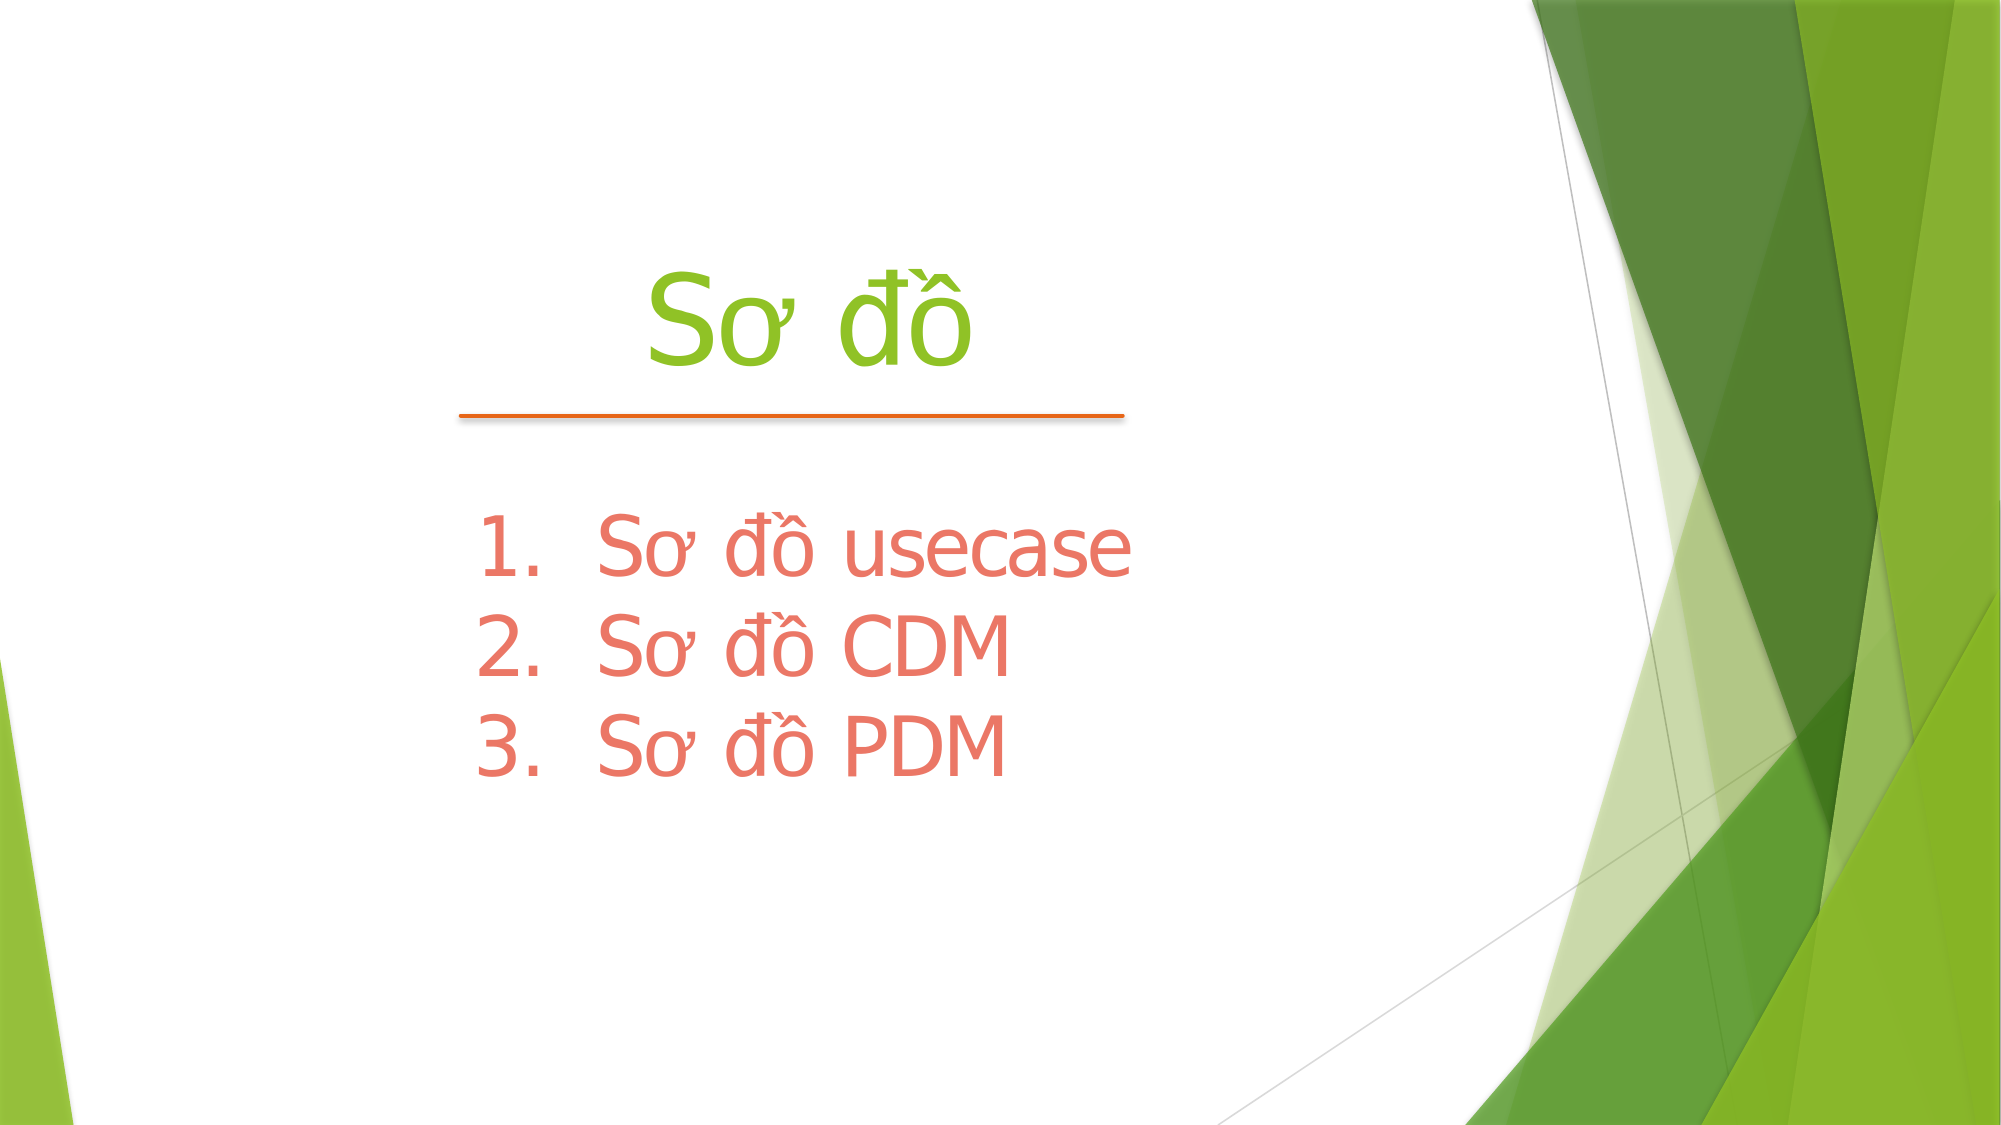

# Sơ đồ
Sơ đồ usecase
Sơ đồ CDM
Sơ đồ PDM